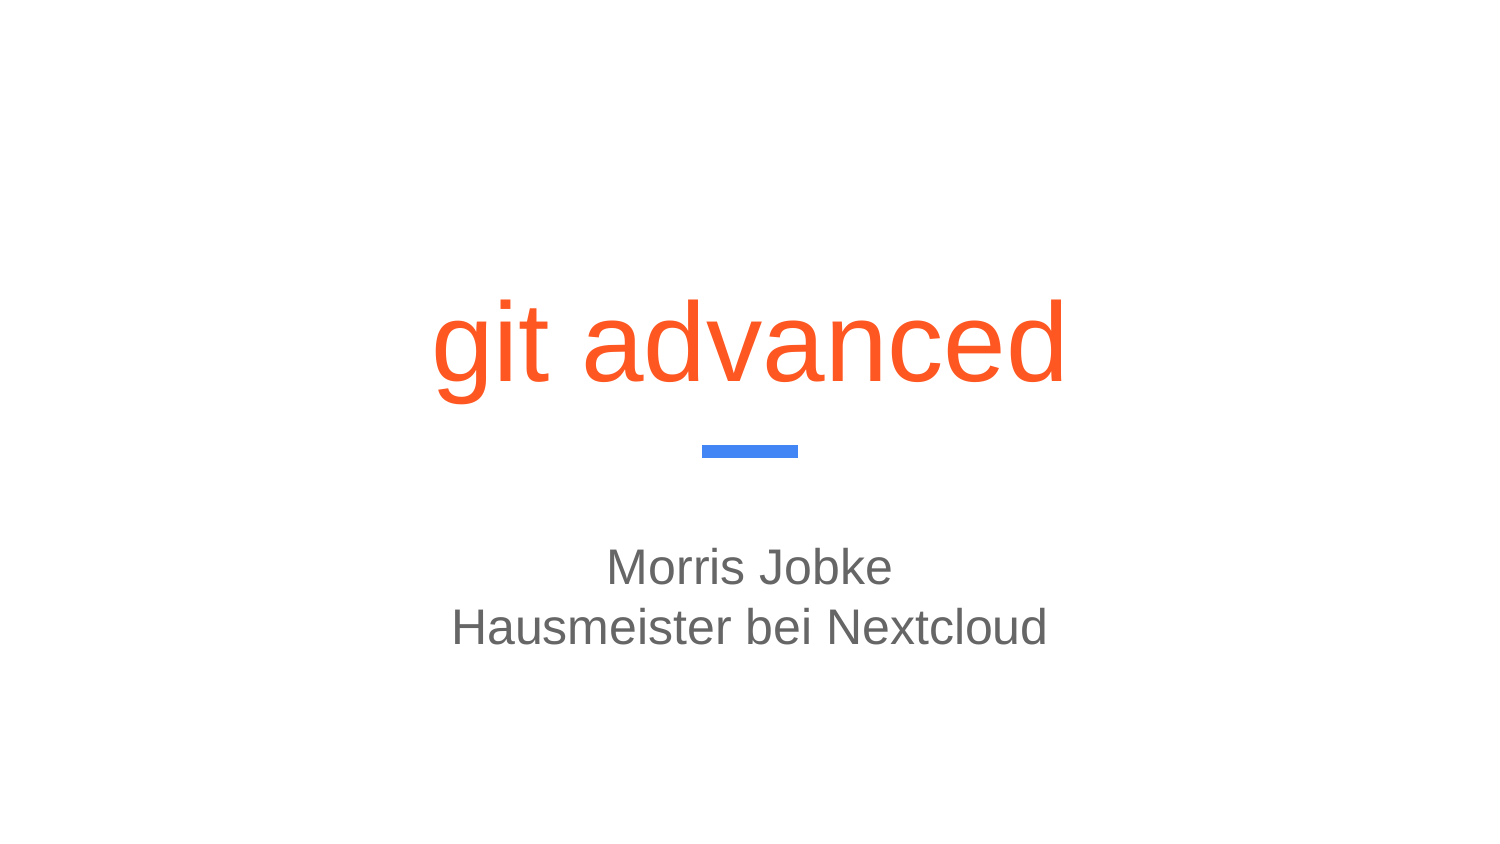

# git advanced
Morris Jobke
Hausmeister bei Nextcloud